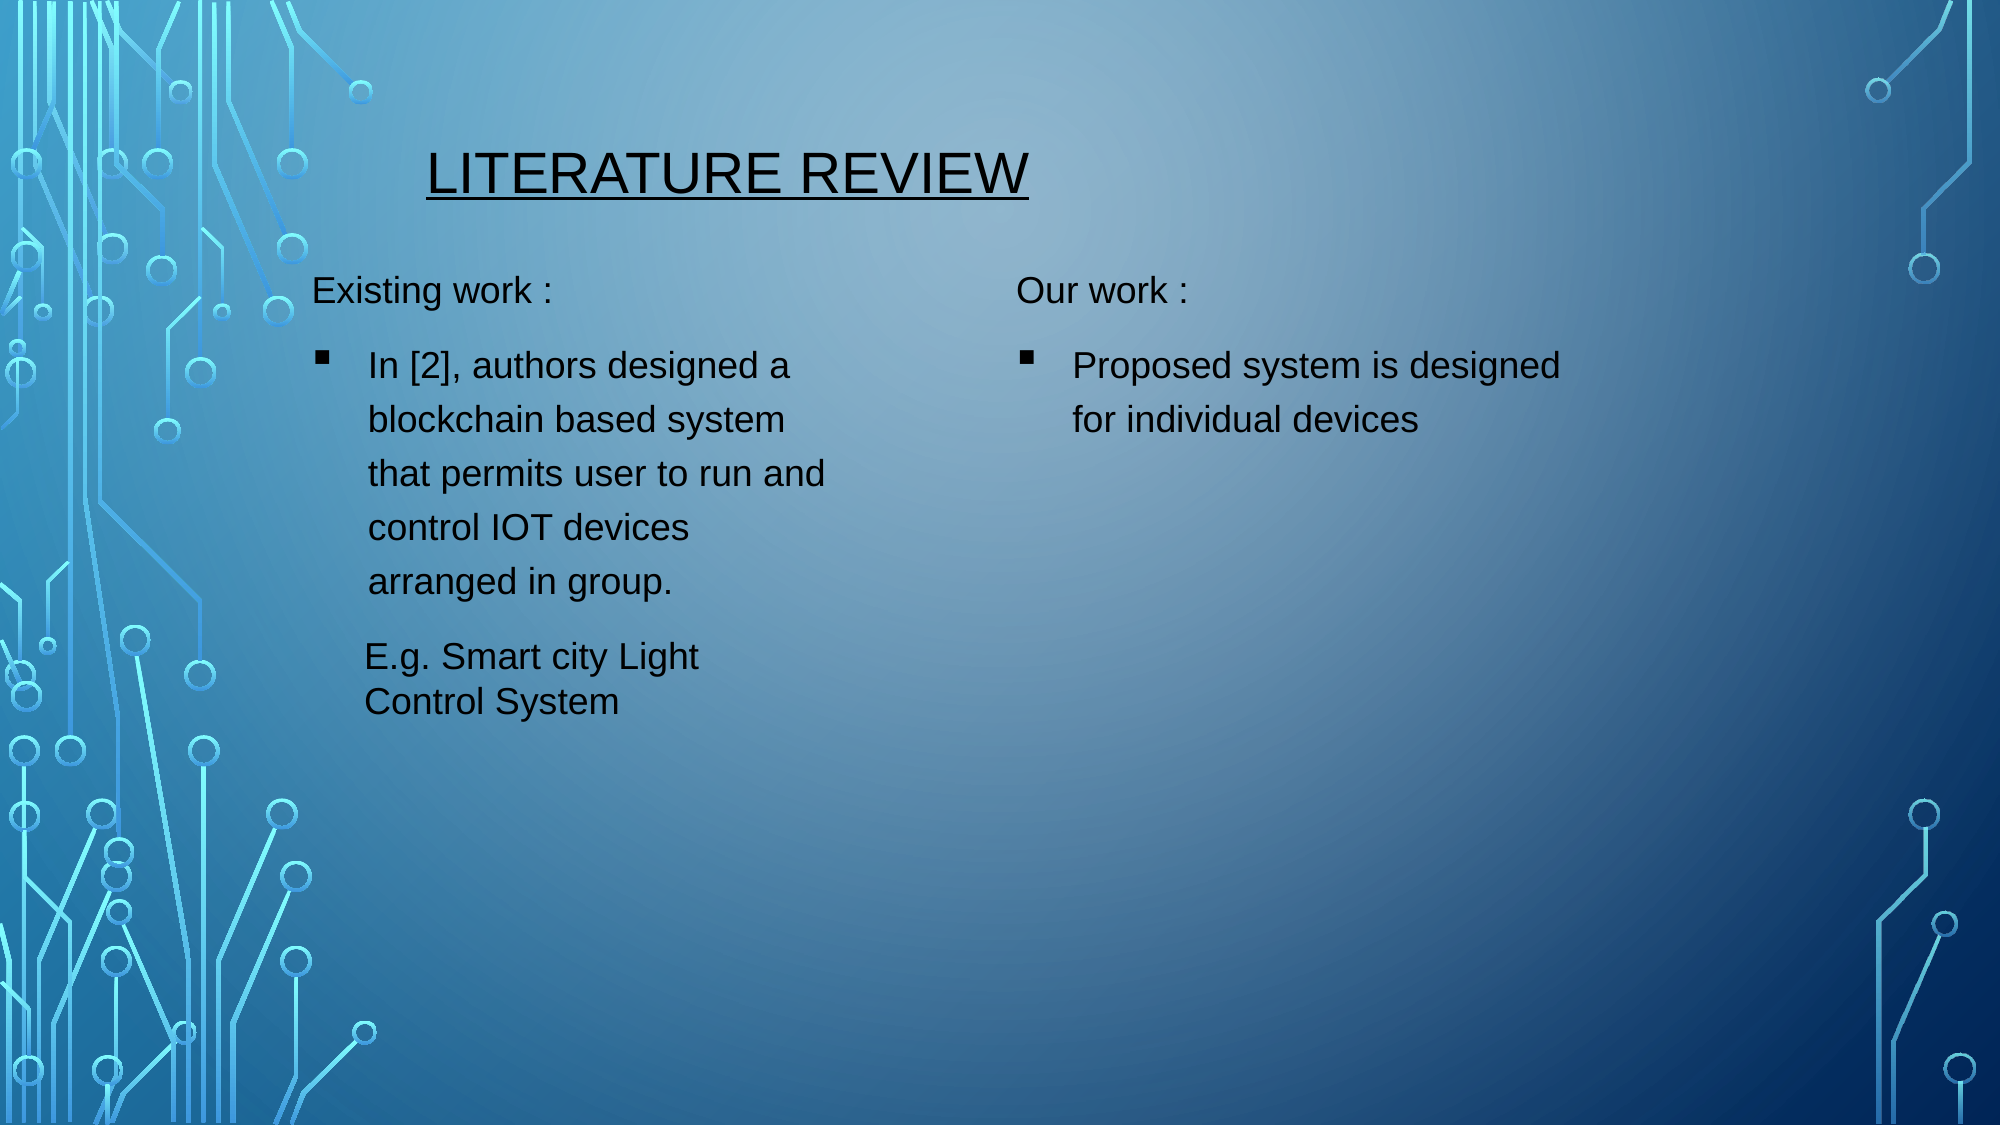

# Literature review
Existing work :
In [2], authors designed a blockchain based system that permits user to run and control IOT devices arranged in group.
     E.g. Smart city Light
     Control System

Our work :
Proposed system is designed for individual devices